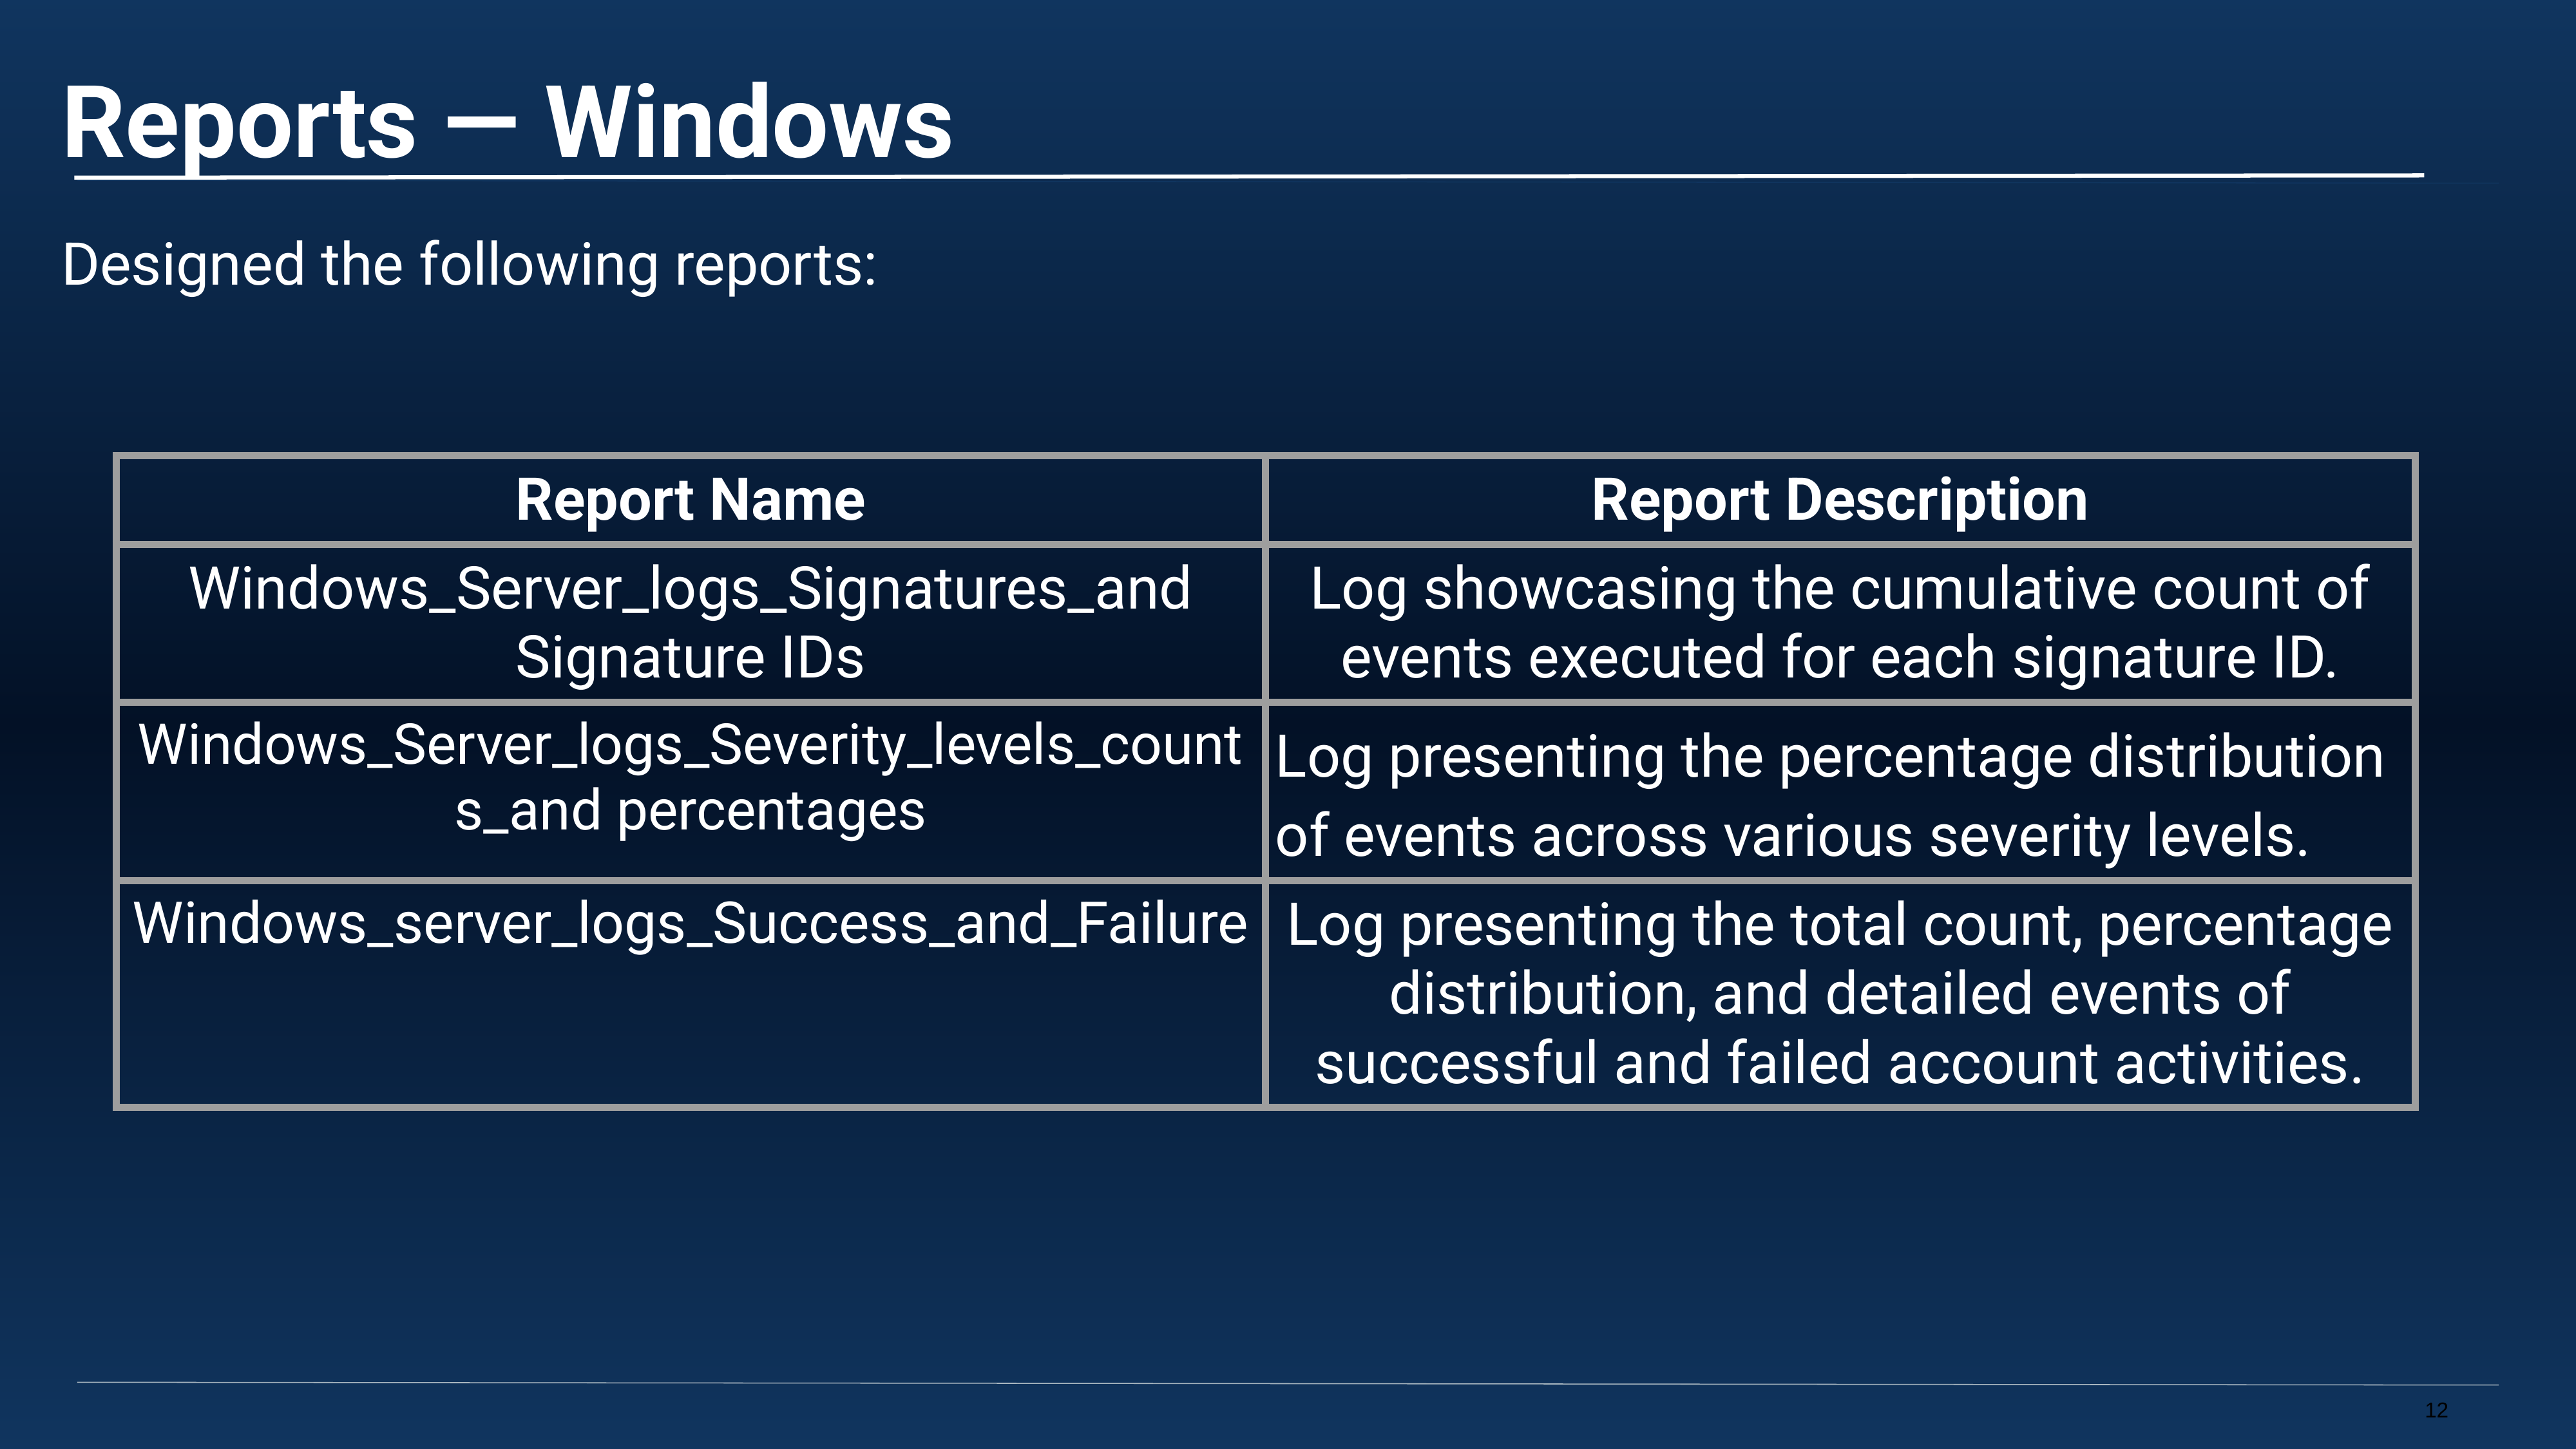

# Reports — Windows
Designed the following reports:

| Report Name | Report Description |
| --- | --- |
| Windows\_Server\_logs\_Signatures\_and Signature IDs | Log showcasing the cumulative count of events executed for each signature ID. |
| Windows\_Server\_logs\_Severity\_levels\_counts\_and percentages | Log presenting the percentage distribution of events across various severity levels. |
| Windows\_server\_logs\_Success\_and\_Failure | Log presenting the total count, percentage distribution, and detailed events of successful and failed account activities. |
12